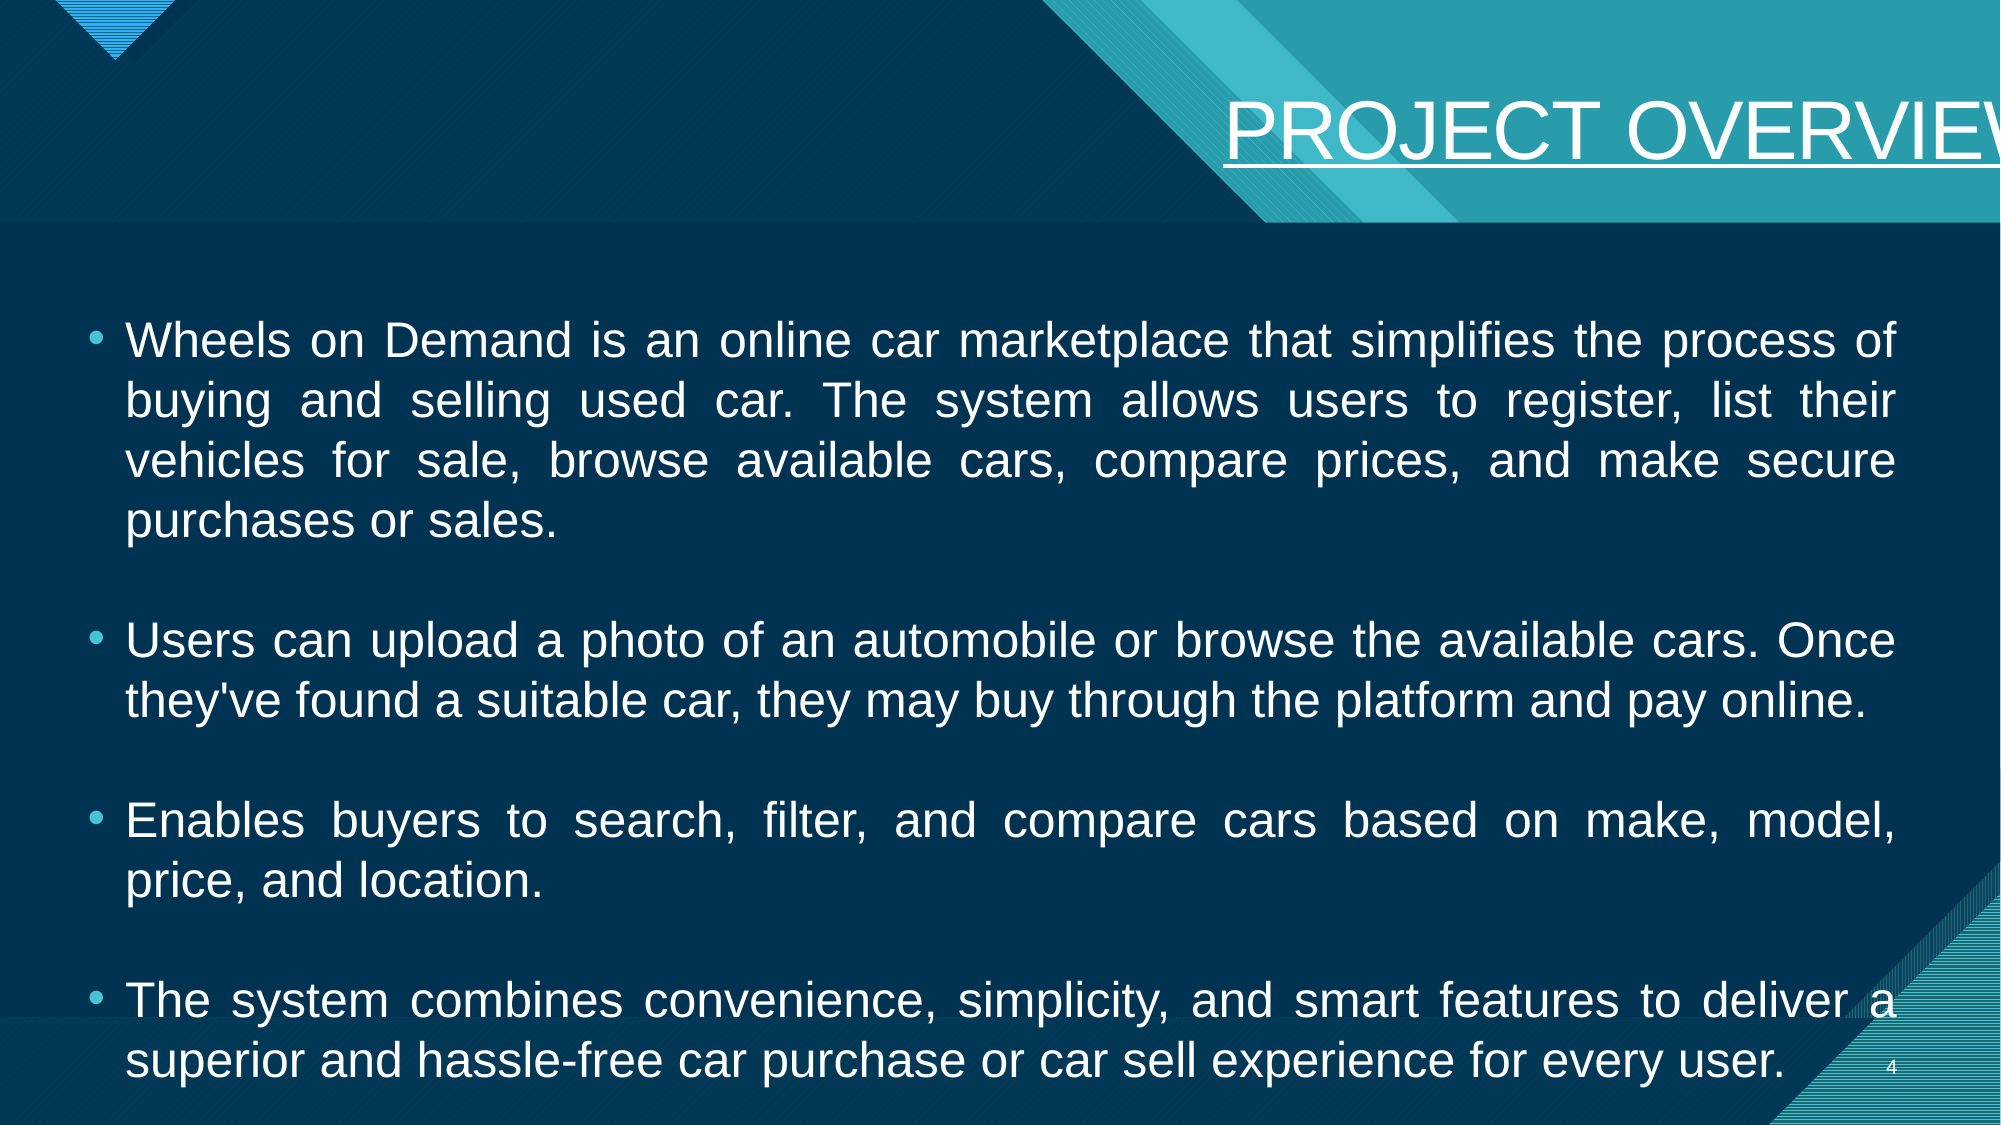

# PROJECT OVERVIEW
Wheels on Demand is an online car marketplace that simplifies the process of buying and selling used car. The system allows users to register, list their vehicles for sale, browse available cars, compare prices, and make secure purchases or sales.

Users can upload a photo of an automobile or browse the available cars. Once they've found a suitable car, they may buy through the platform and pay online.

Enables buyers to search, filter, and compare cars based on make, model, price, and location.

The system combines convenience, simplicity, and smart features to deliver a superior and hassle-free car purchase or car sell experience for every user.

4